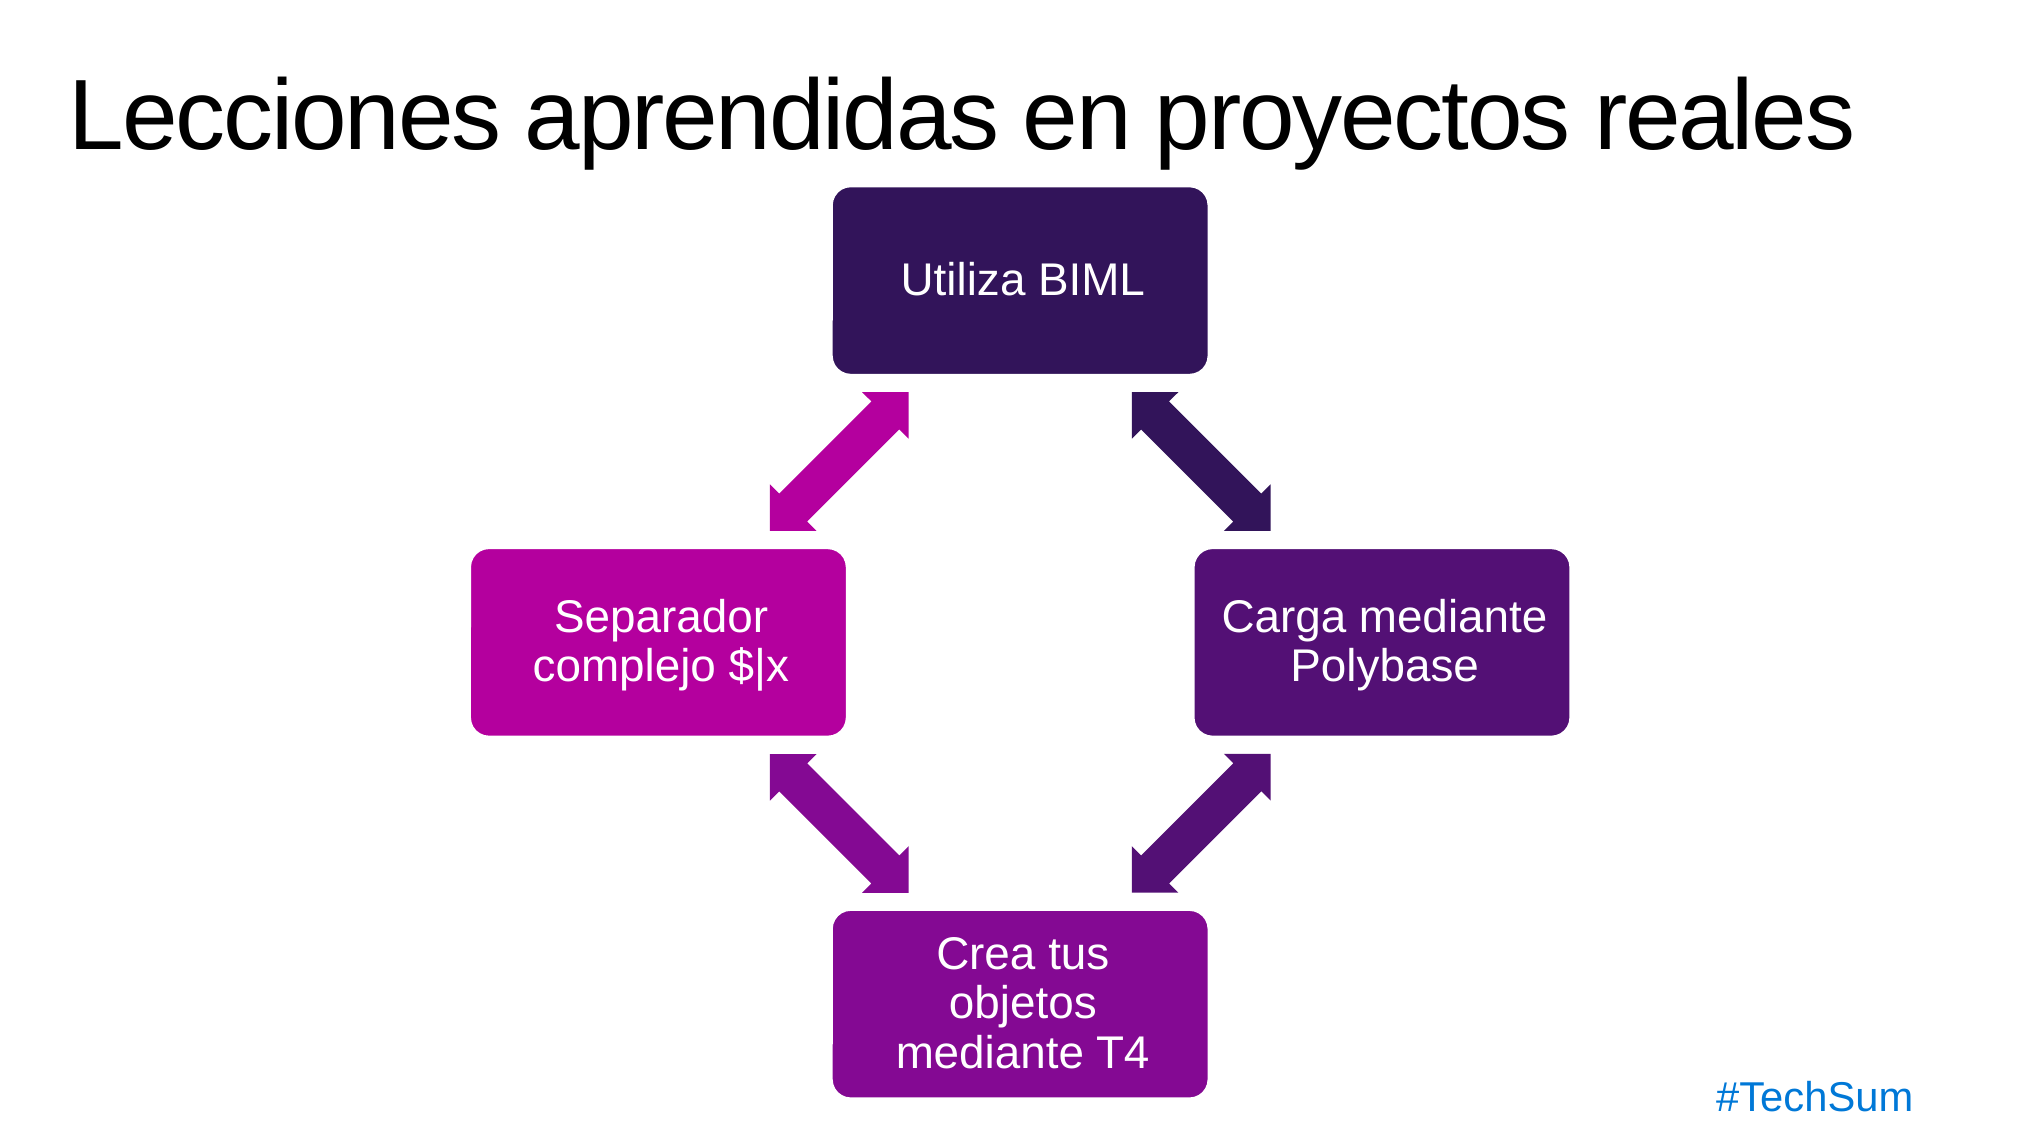

# Lecciones aprendidas en proyectos reales
Utiliza BIML

Carga mediante Polybase

Crea tus objetos mediante T4

Separador complejo $|x